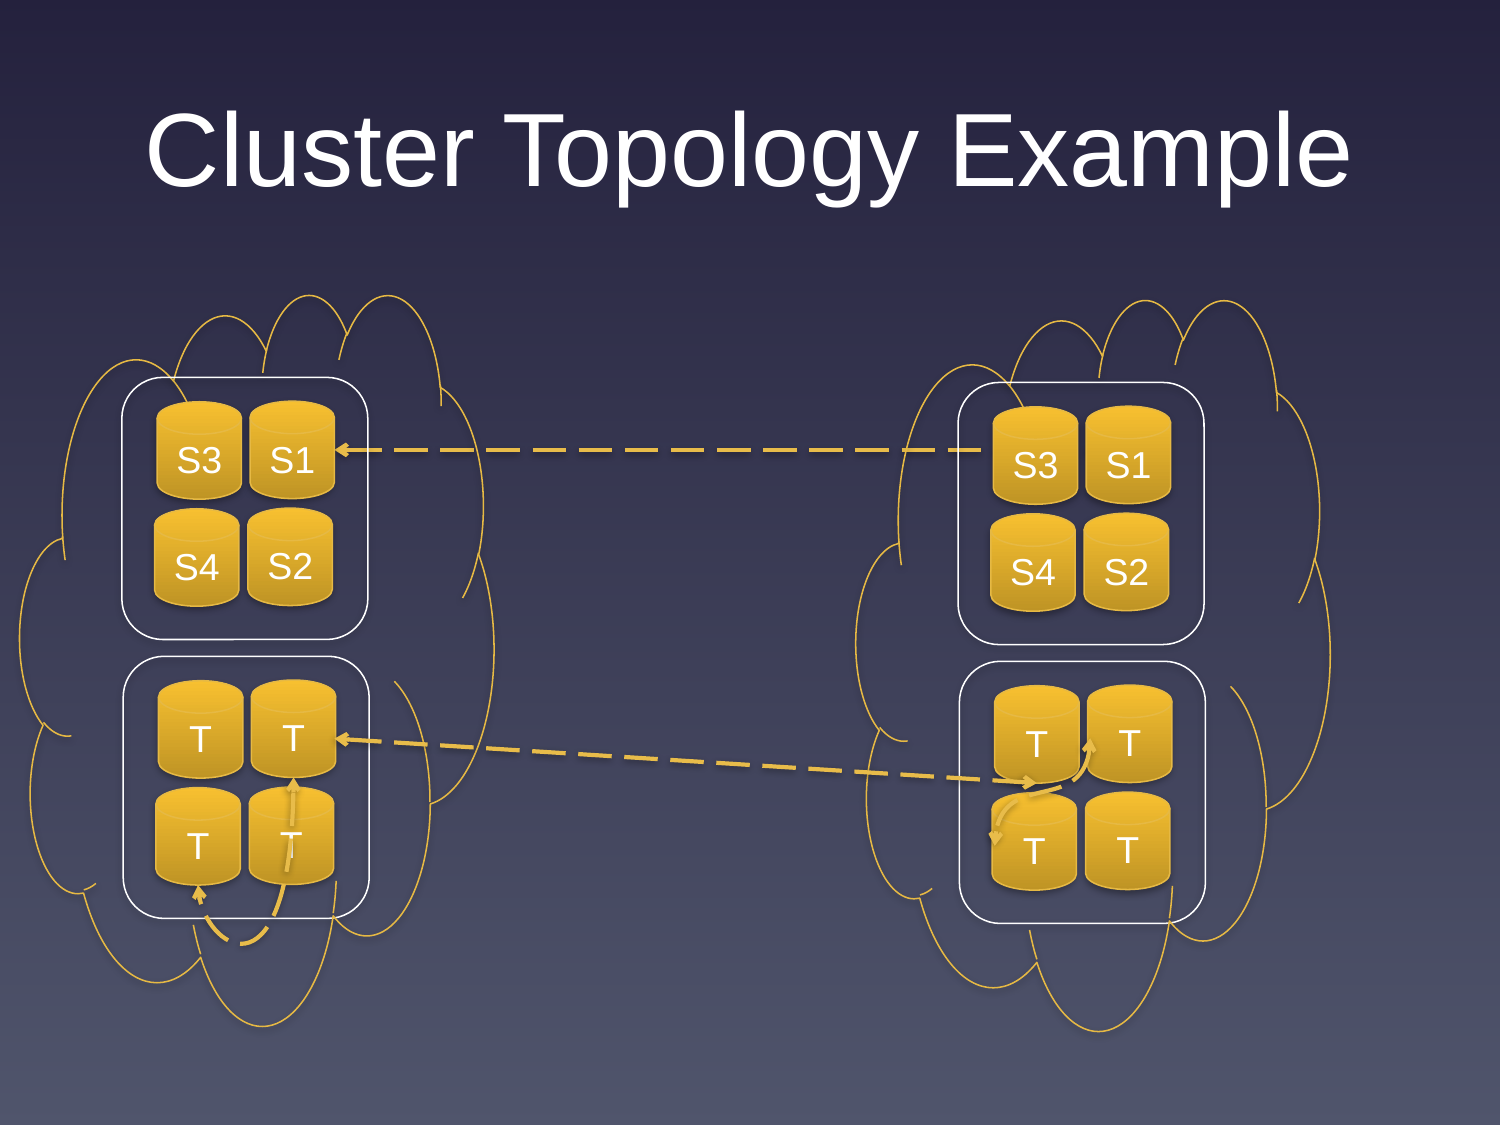

# Cluster Topology Example

S1
S3
S2
S4

T
T
T
T

S1
S3
S2
S4

T
T
T
T